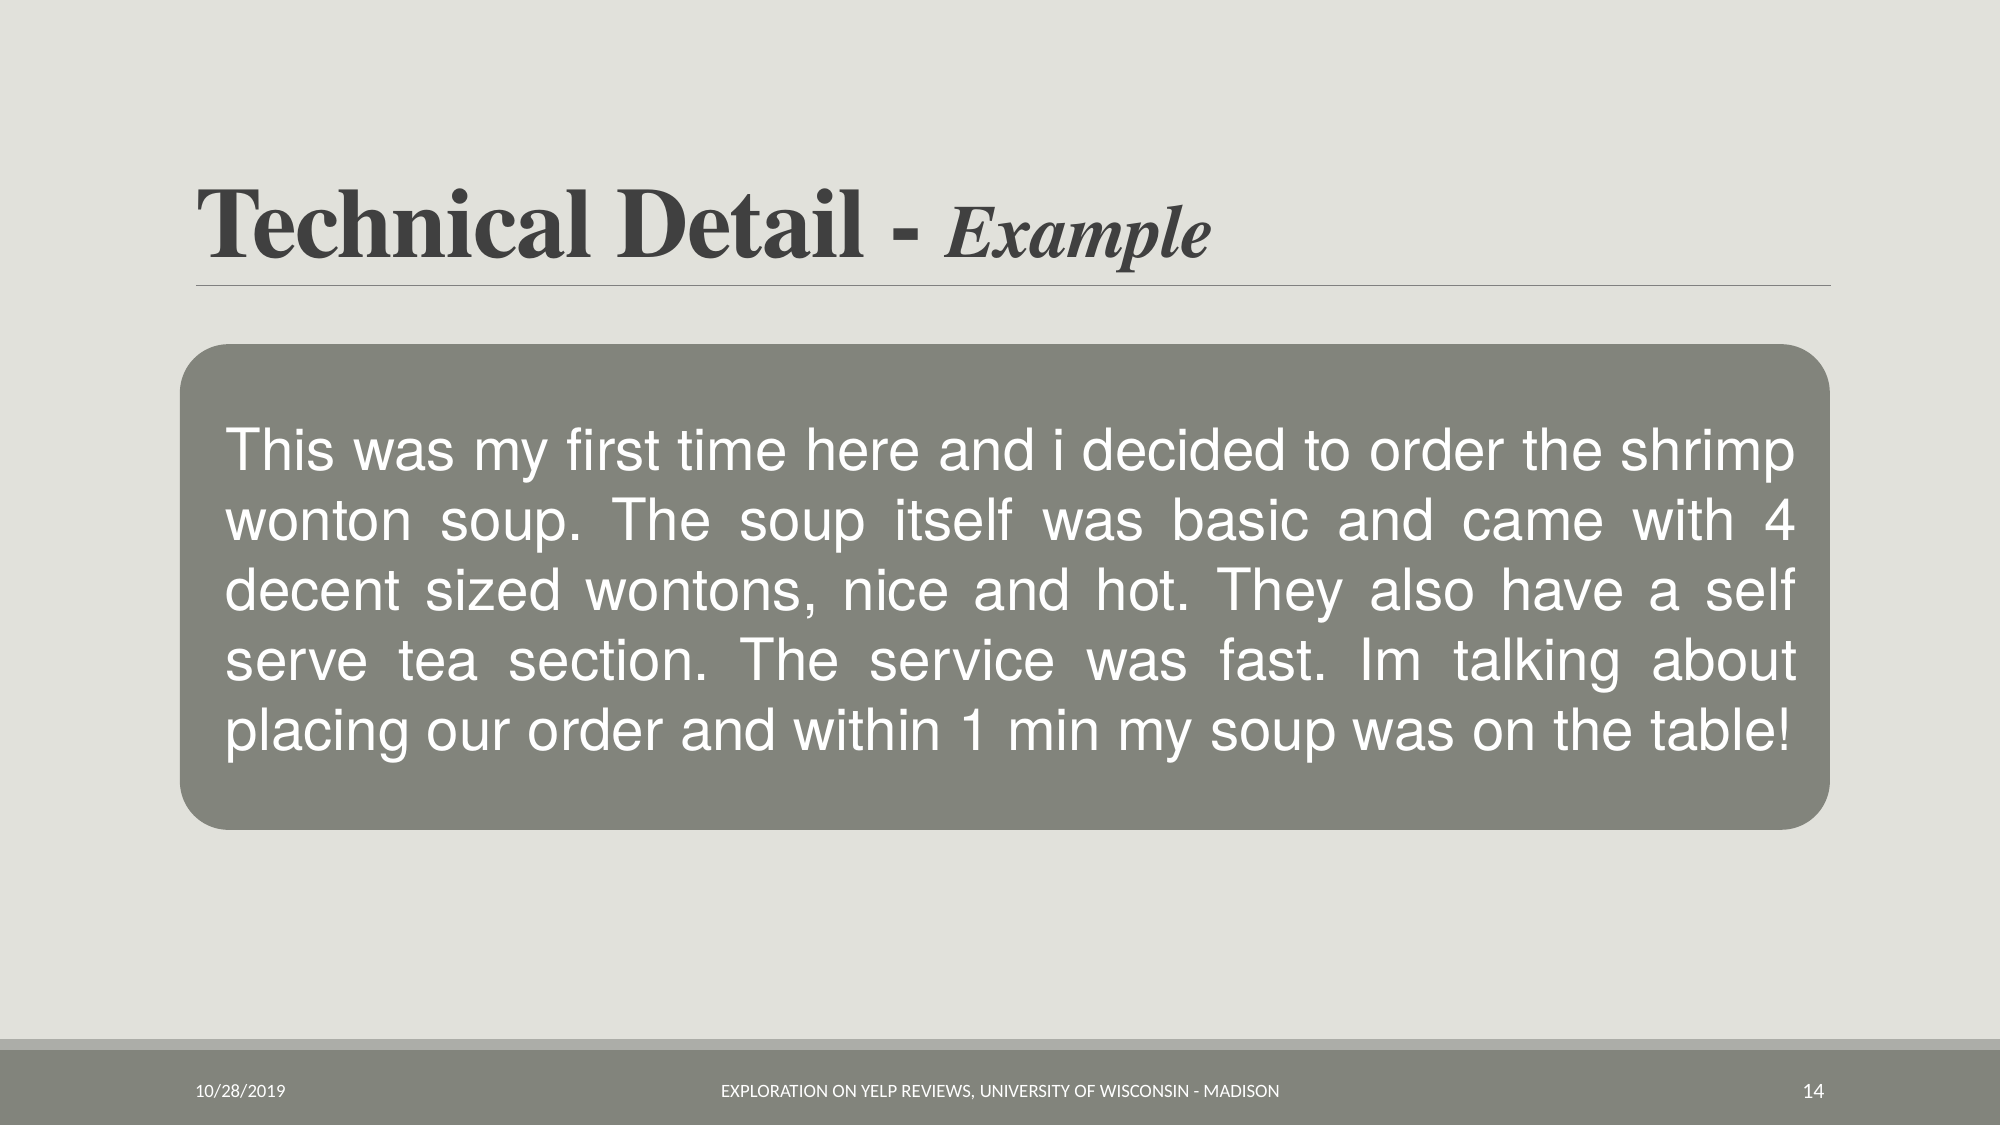

# Technical Detail - Example
This was my first time here and i decided to order the shrimp wonton soup. The soup itself was basic and came with 4 decent sized wontons, nice and hot. They also have a self serve tea section. The service was fast. Im talking about placing our order and within 1 min my soup was on the table!
10/28/2019
Exploration on Yelp Reviews, University of Wisconsin - Madison
14